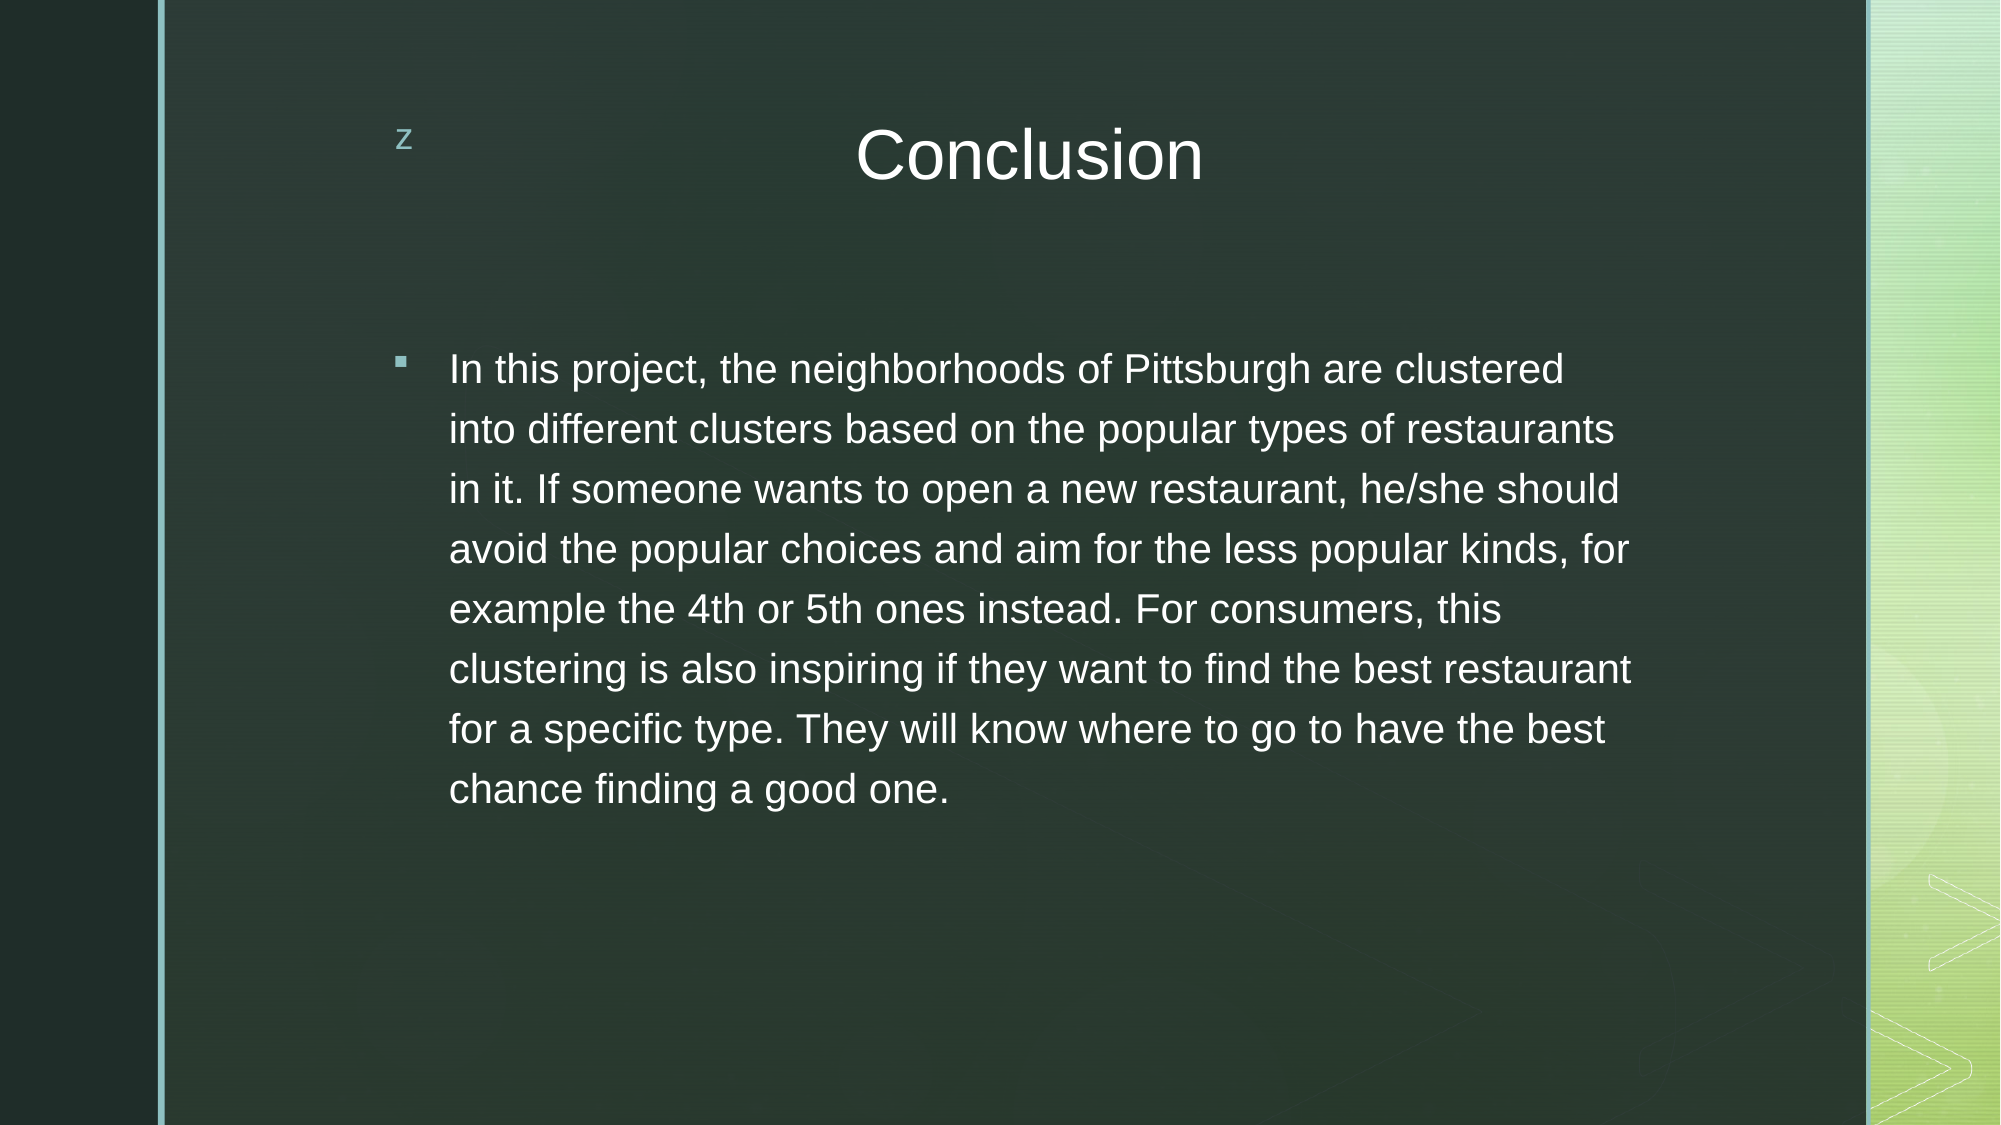

# Conclusion
In this project, the neighborhoods of Pittsburgh are clustered into different clusters based on the popular types of restaurants in it. If someone wants to open a new restaurant, he/she should avoid the popular choices and aim for the less popular kinds, for example the 4th or 5th ones instead. For consumers, this clustering is also inspiring if they want to find the best restaurant for a specific type. They will know where to go to have the best chance finding a good one.